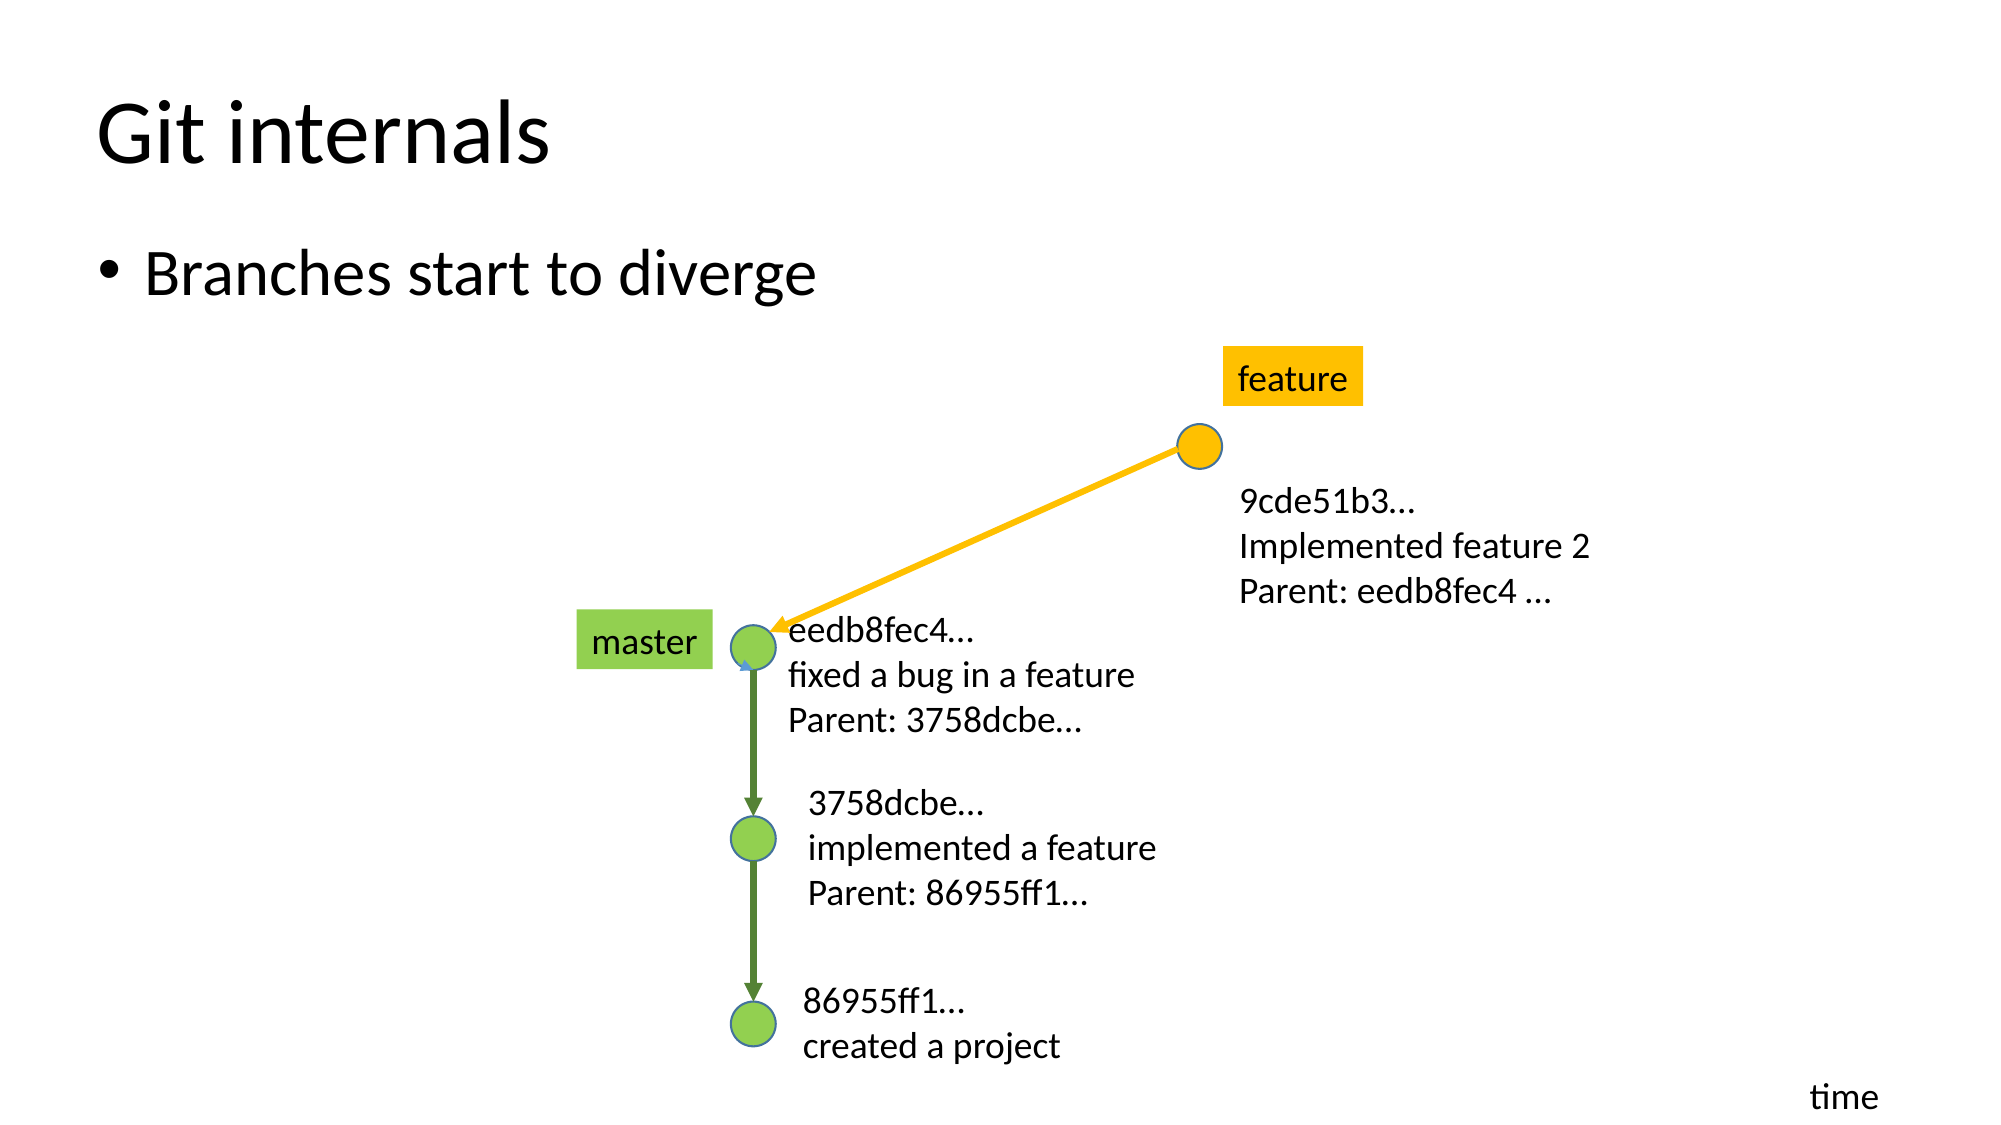

Git internals
Branches start to diverge
feature

9cde51b3…
Implemented feature 2
Parent: eedb8fec4 …
eedb8fec4…
fixed a bug in a feature
Parent: 3758dcbe…
master

3758dcbe…
implemented a feature
Parent: 86955ff1…

86955ff1…
created a project

time